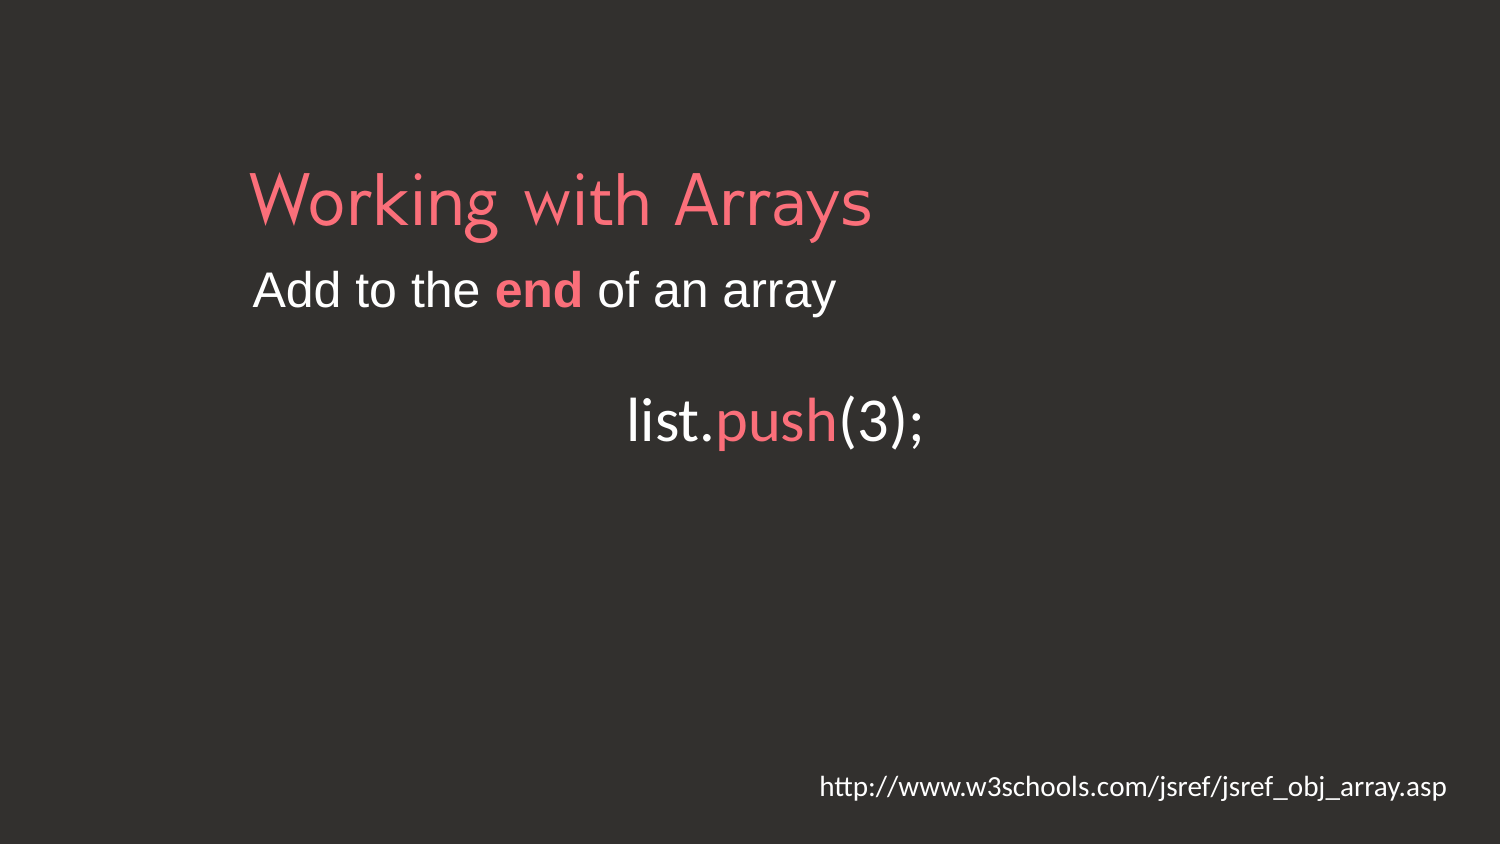

# Working with Arrays
Add to the end of an array
list.push(3);
http://www.w3schools.com/jsref/jsref_obj_array.asp